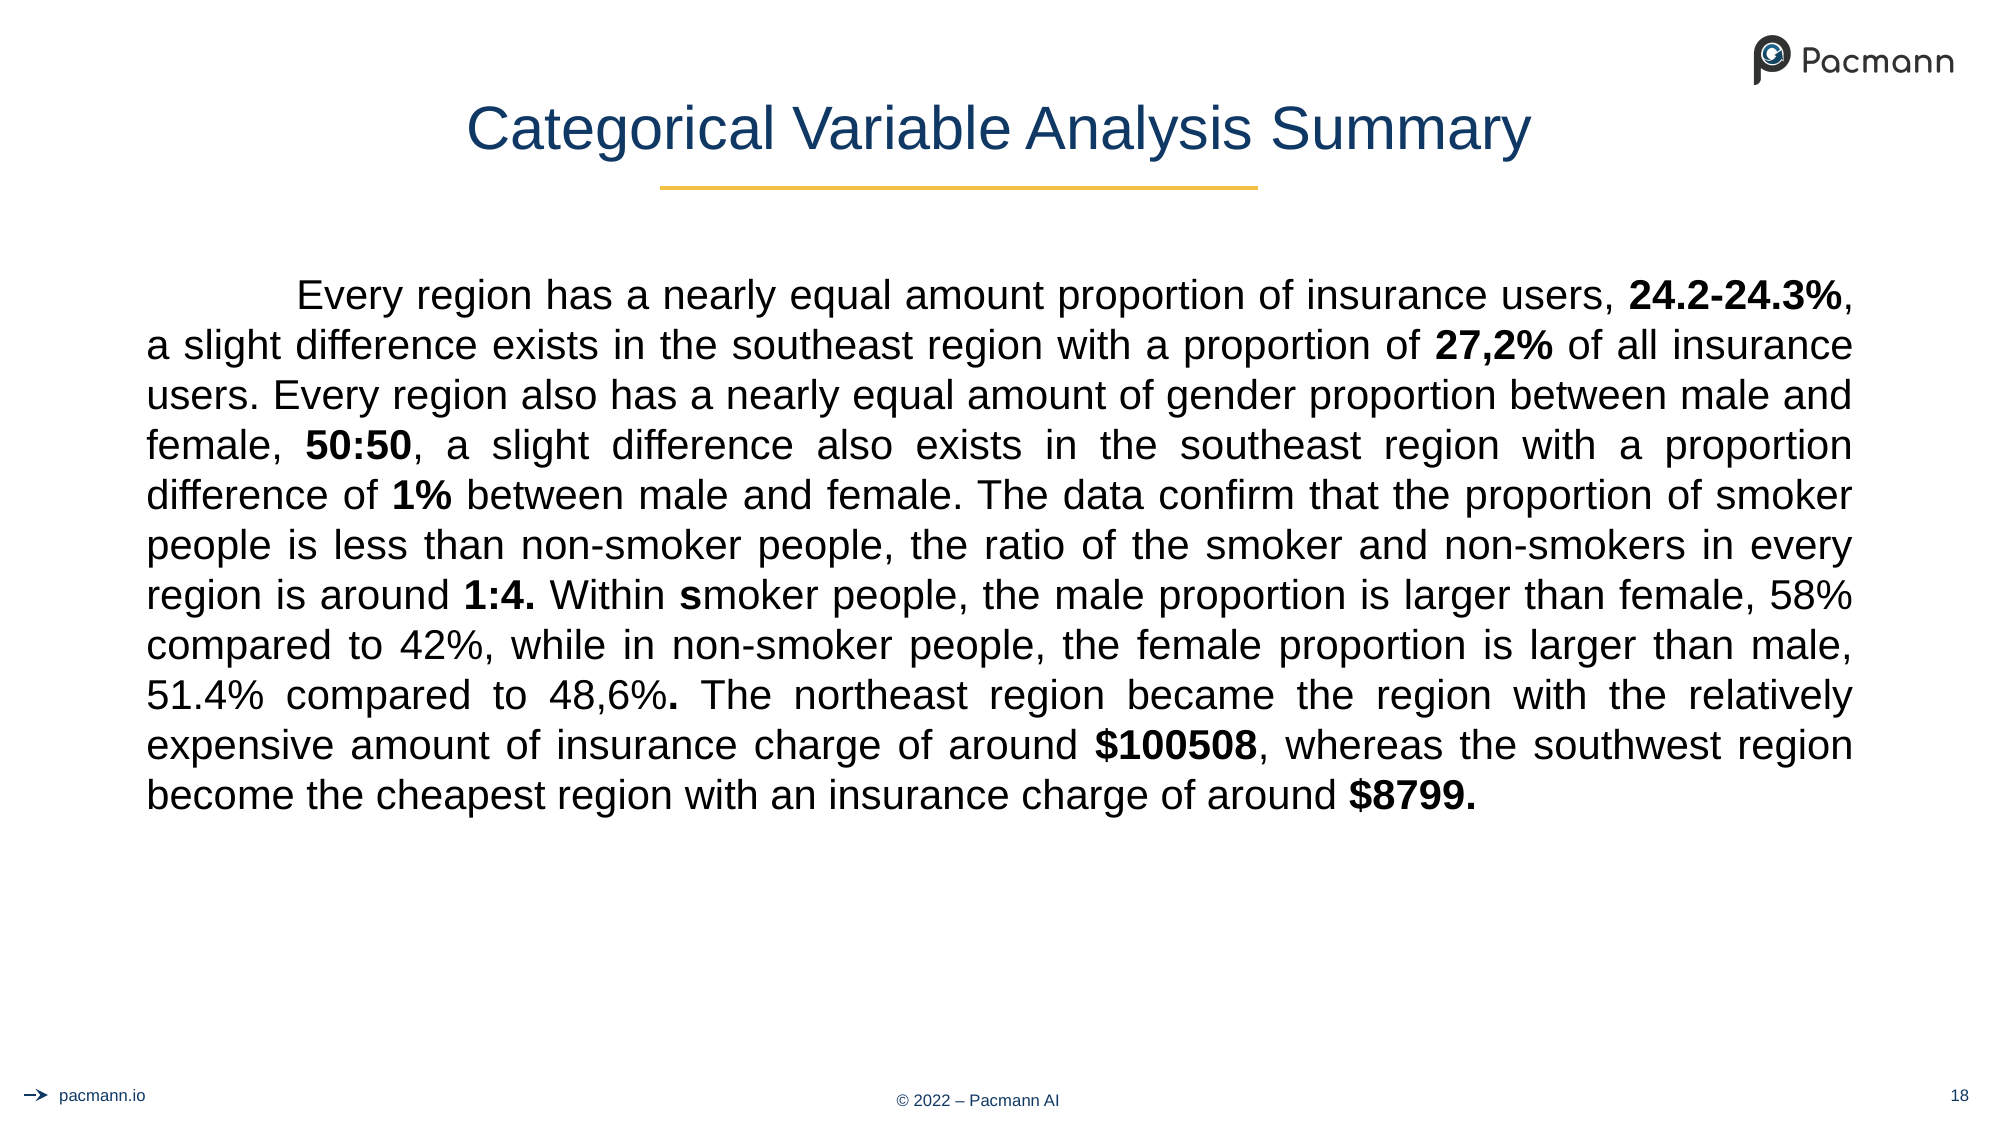

# Categorical Variable Analysis Summary
	Every region has a nearly equal amount proportion of insurance users, 24.2-24.3%, a slight difference exists in the southeast region with a proportion of 27,2% of all insurance users. Every region also has a nearly equal amount of gender proportion between male and female, 50:50, a slight difference also exists in the southeast region with a proportion difference of 1% between male and female. The data confirm that the proportion of smoker people is less than non-smoker people, the ratio of the smoker and non-smokers in every region is around 1:4. Within smoker people, the male proportion is larger than female, 58% compared to 42%, while in non-smoker people, the female proportion is larger than male, 51.4% compared to 48,6%. The northeast region became the region with the relatively expensive amount of insurance charge of around $100508, whereas the southwest region become the cheapest region with an insurance charge of around $8799.